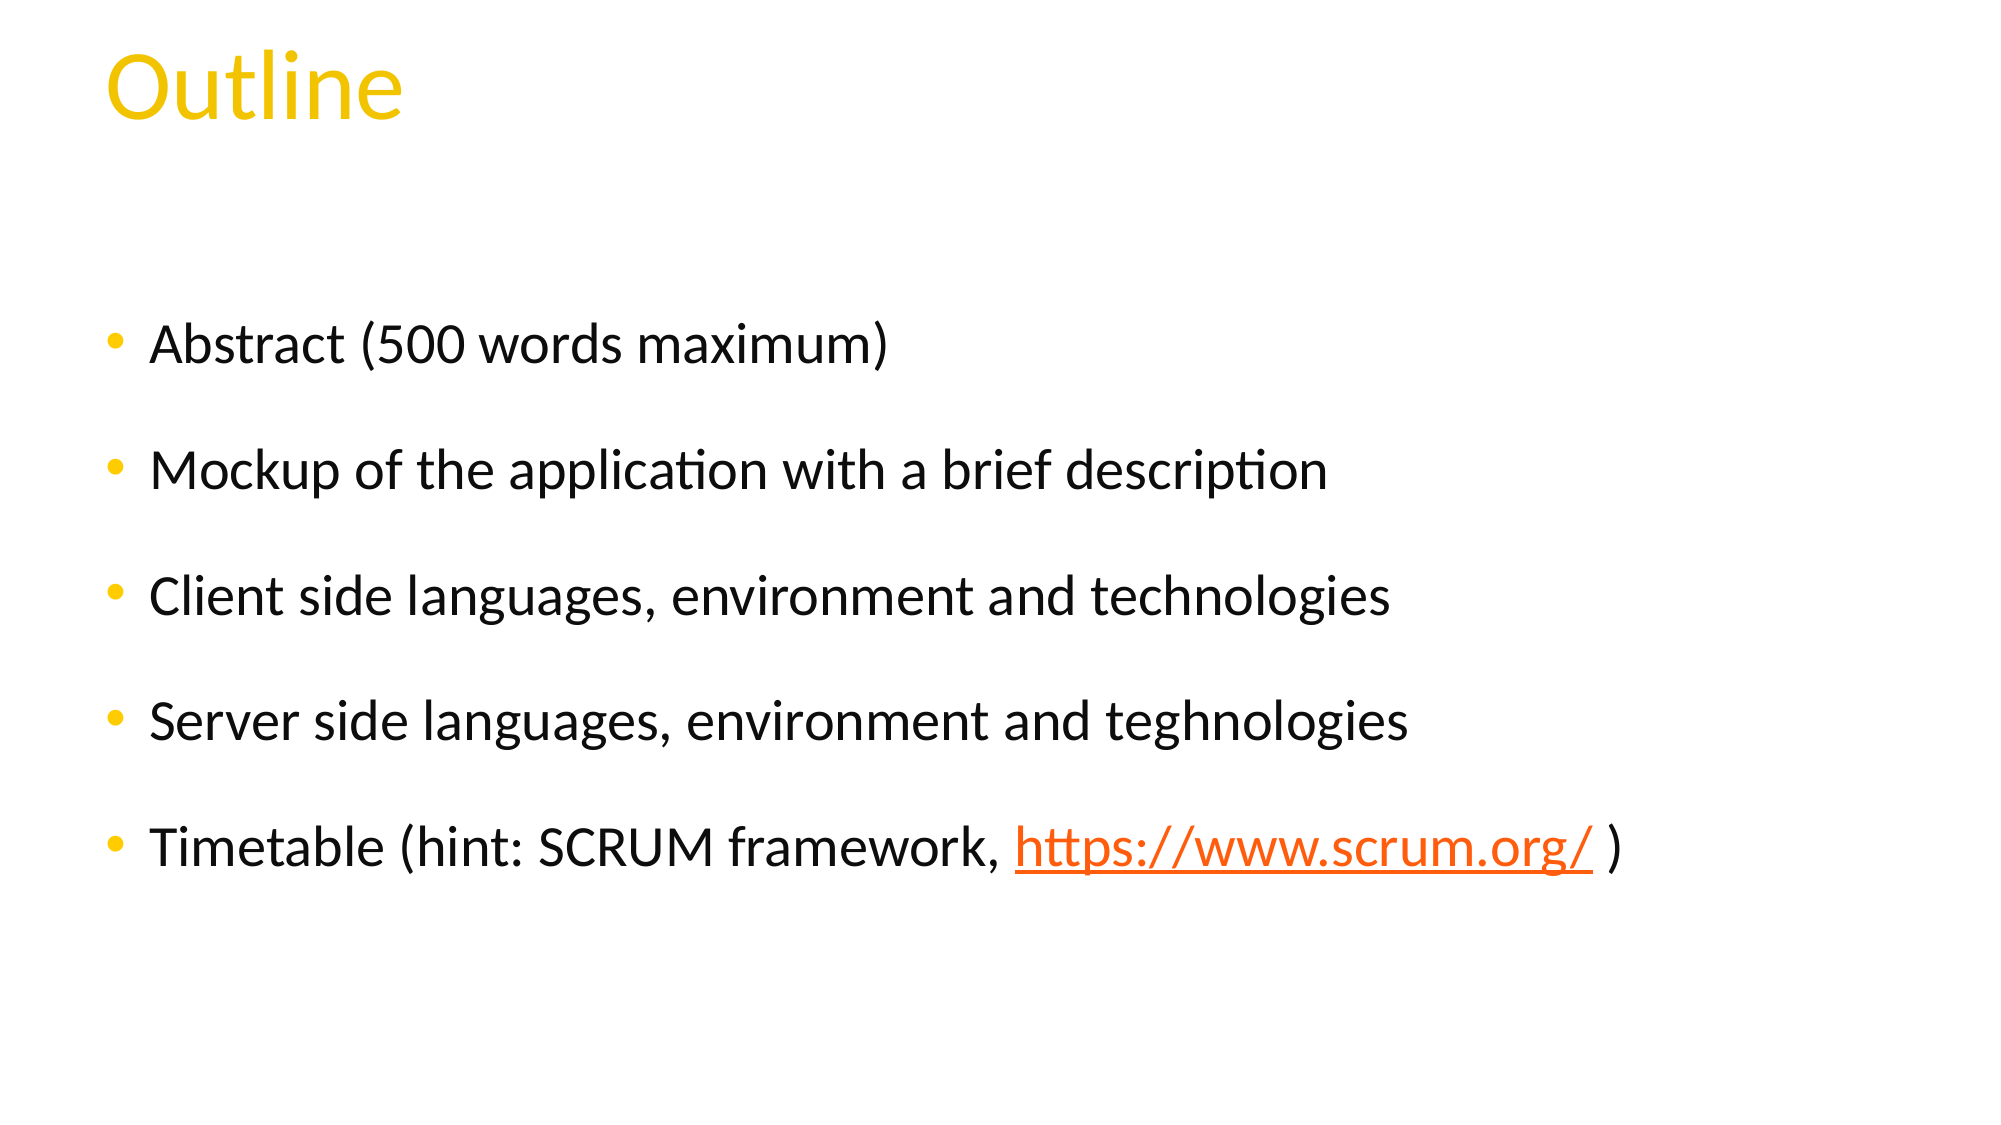

# Outline
Abstract (500 words maximum)
Mockup of the application with a brief description
Client side languages, environment and technologies
Server side languages, environment and teghnologies
Timetable (hint: SCRUM framework, https://www.scrum.org/ )